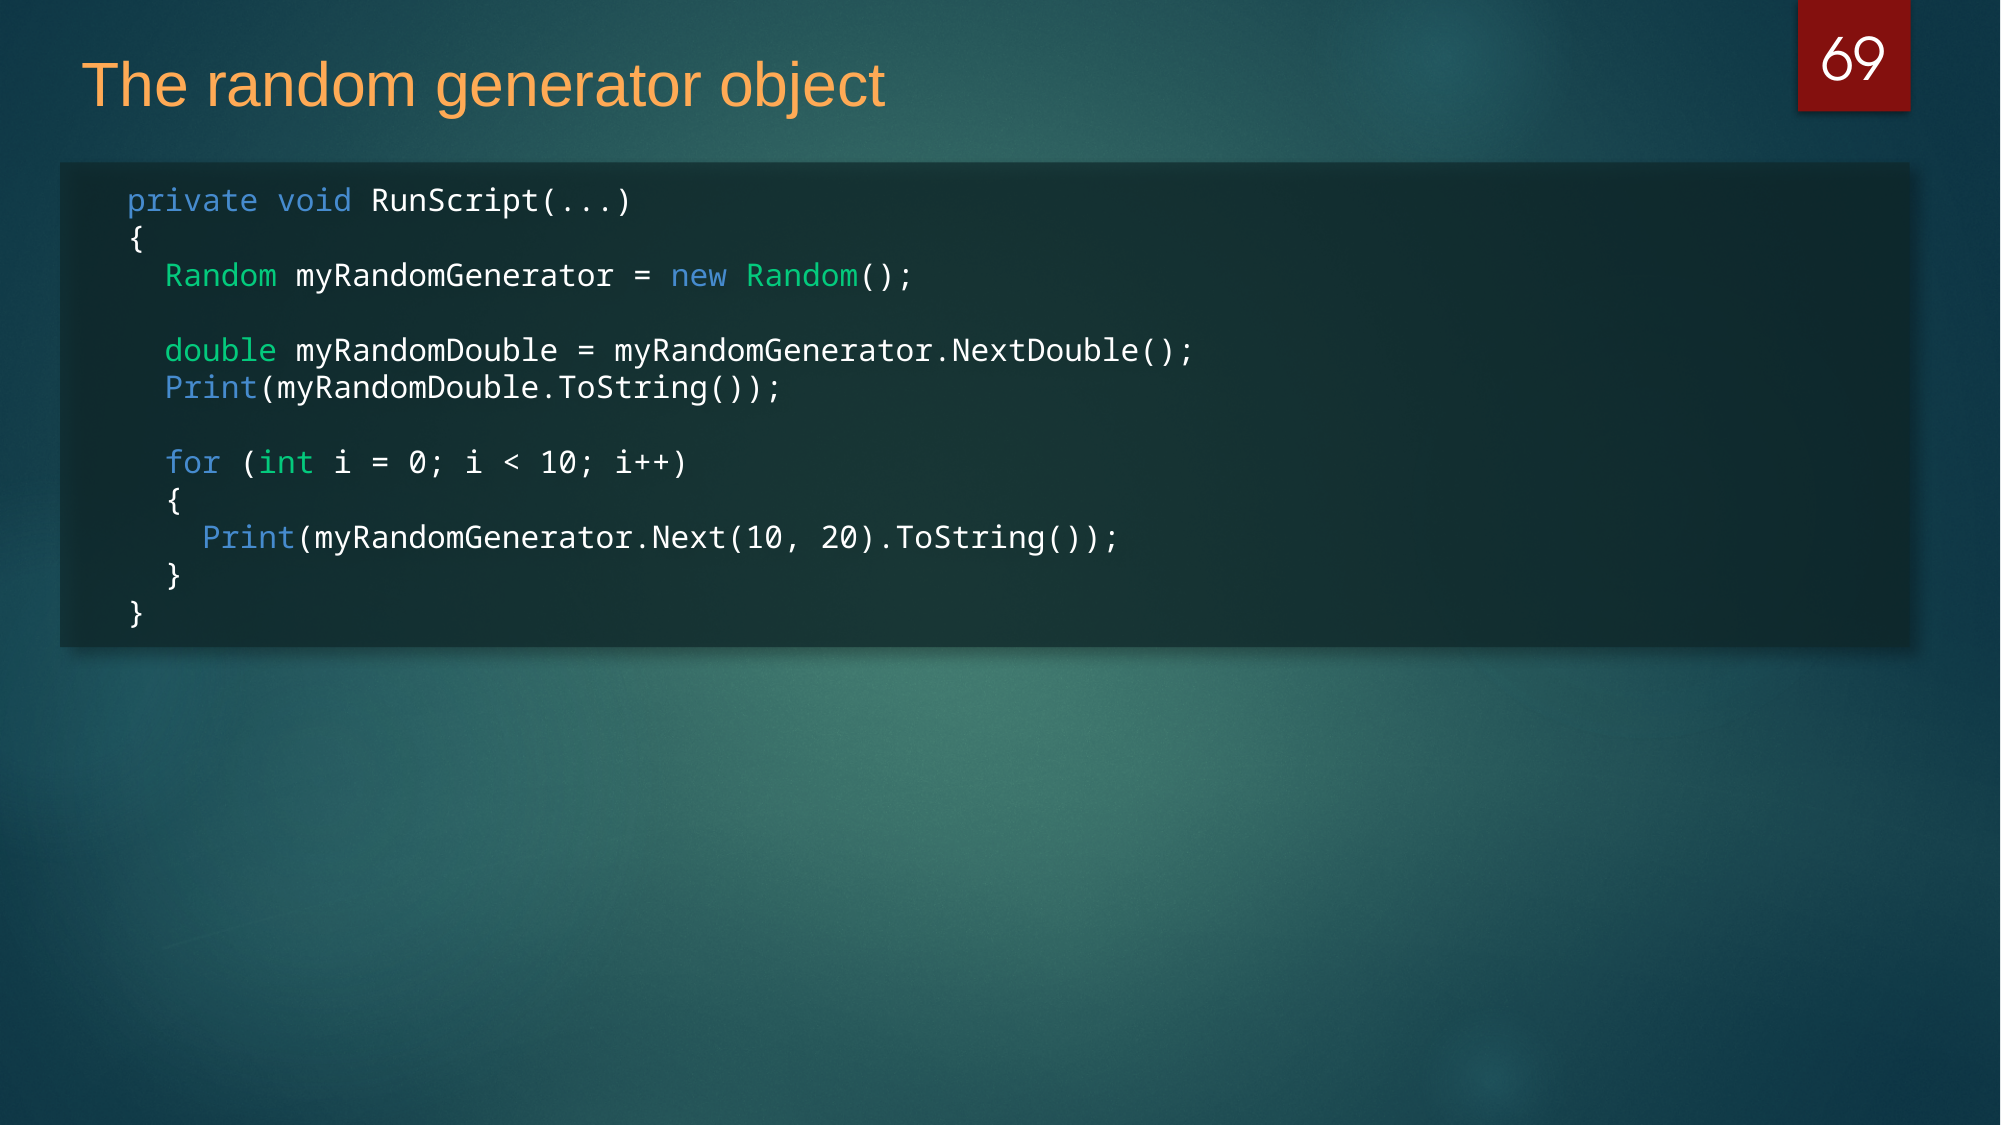

69
The random generator object

  private void RunScript(...)
  {
    Random myRandomGenerator = new Random();

    double myRandomDouble = myRandomGenerator.NextDouble();
    Print(myRandomDouble.ToString());

    for (int i = 0; i < 10; i++)
    {
      Print(myRandomGenerator.Next(10, 20).ToString());
    }
  }